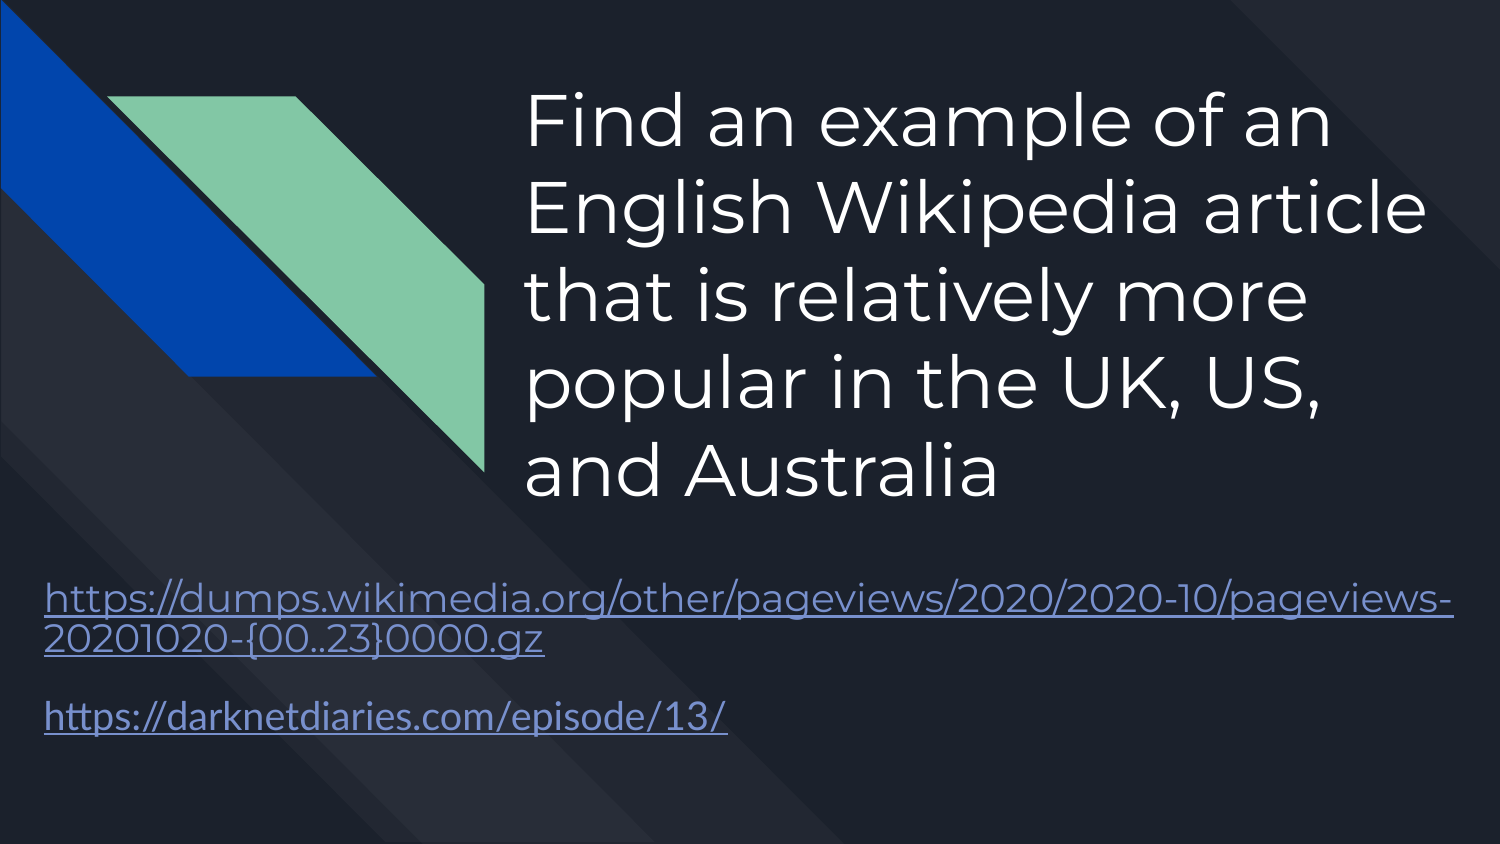

# Find an example of an English Wikipedia article that is relatively more popular in the UK, US, and Australia
https://dumps.wikimedia.org/other/pageviews/2020/2020-10/pageviews-20201020-{00..23}0000.gz

https://darknetdiaries.com/episode/13/